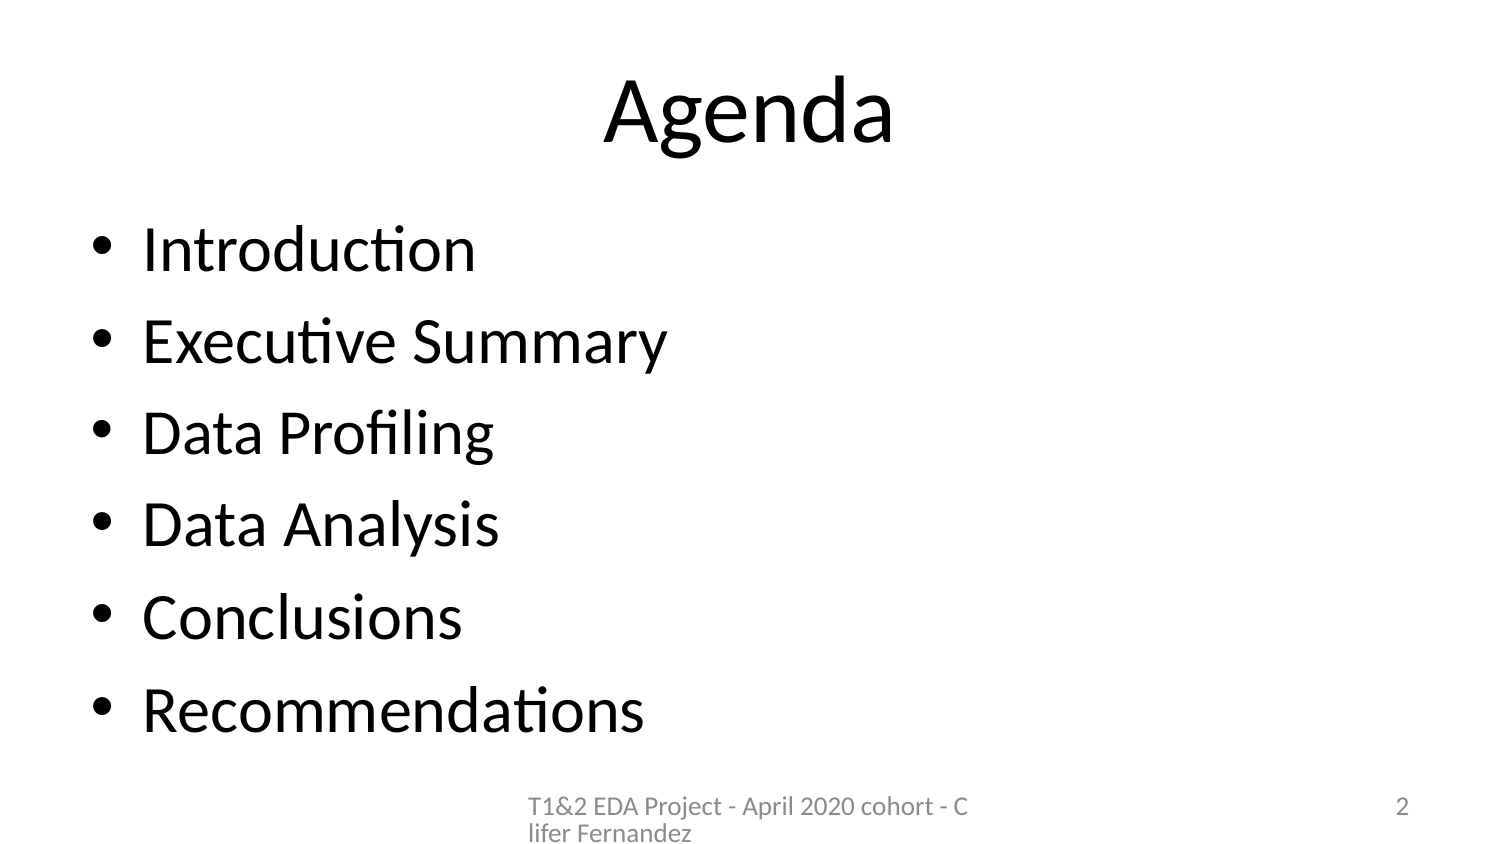

# Agenda
Introduction
Executive Summary
Data Profiling
Data Analysis
Conclusions
Recommendations

T1&2 EDA Project - April 2020 cohort - Clifer Fernandez
2